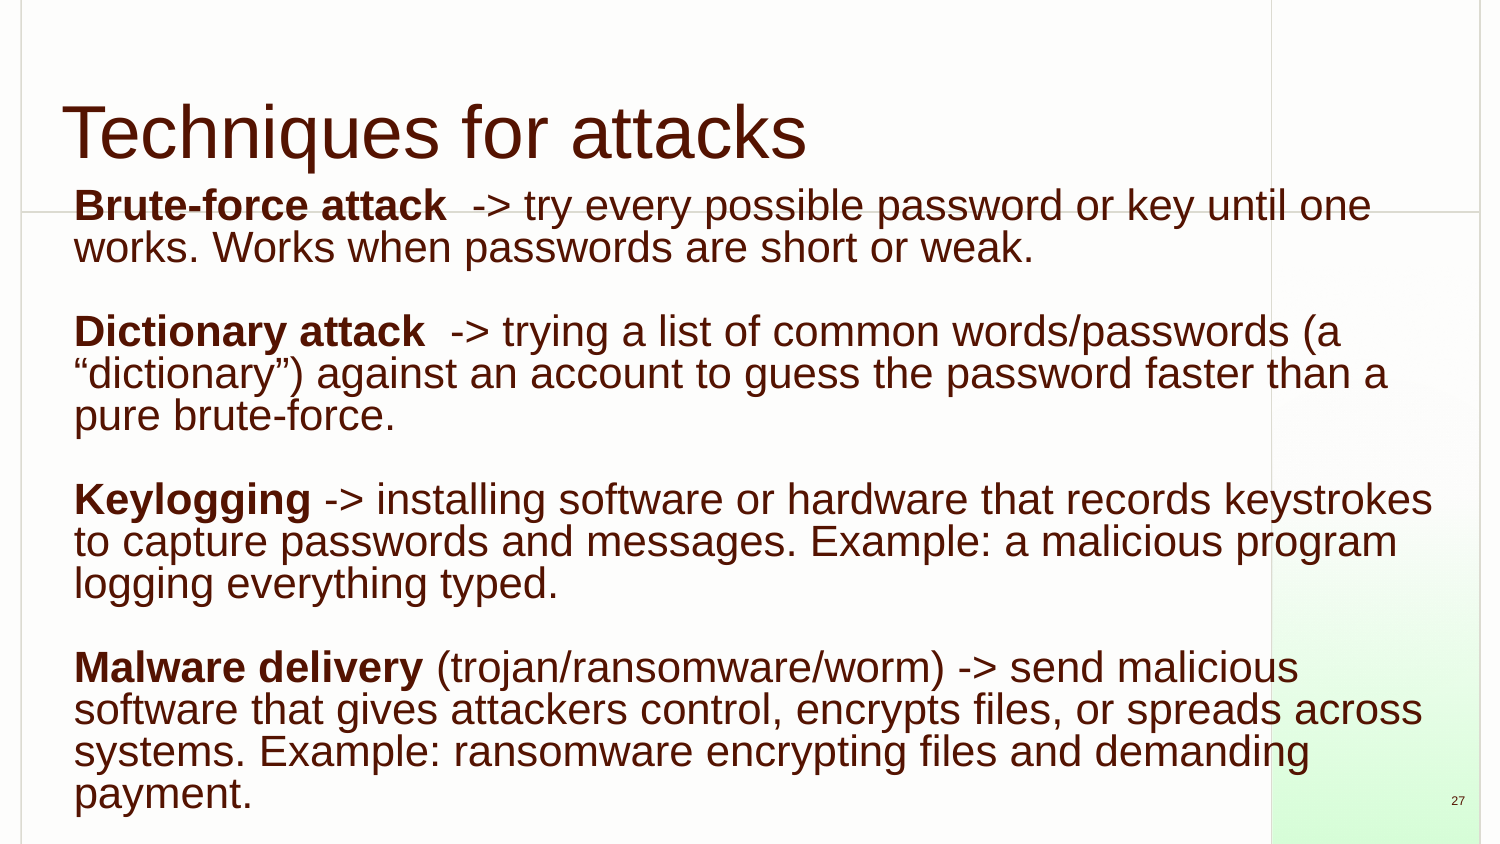

# Techniques for attacks
Brute-force attack  -> try every possible password or key until one works. Works when passwords are short or weak.

Dictionary attack  -> trying a list of common words/passwords (a “dictionary”) against an account to guess the password faster than a pure brute-force.

Keylogging -> installing software or hardware that records keystrokes to capture passwords and messages. Example: a malicious program logging everything typed.

Malware delivery (trojan/ransomware/worm) -> send malicious software that gives attackers control, encrypts files, or spreads across systems. Example: ransomware encrypting files and demanding payment.
27